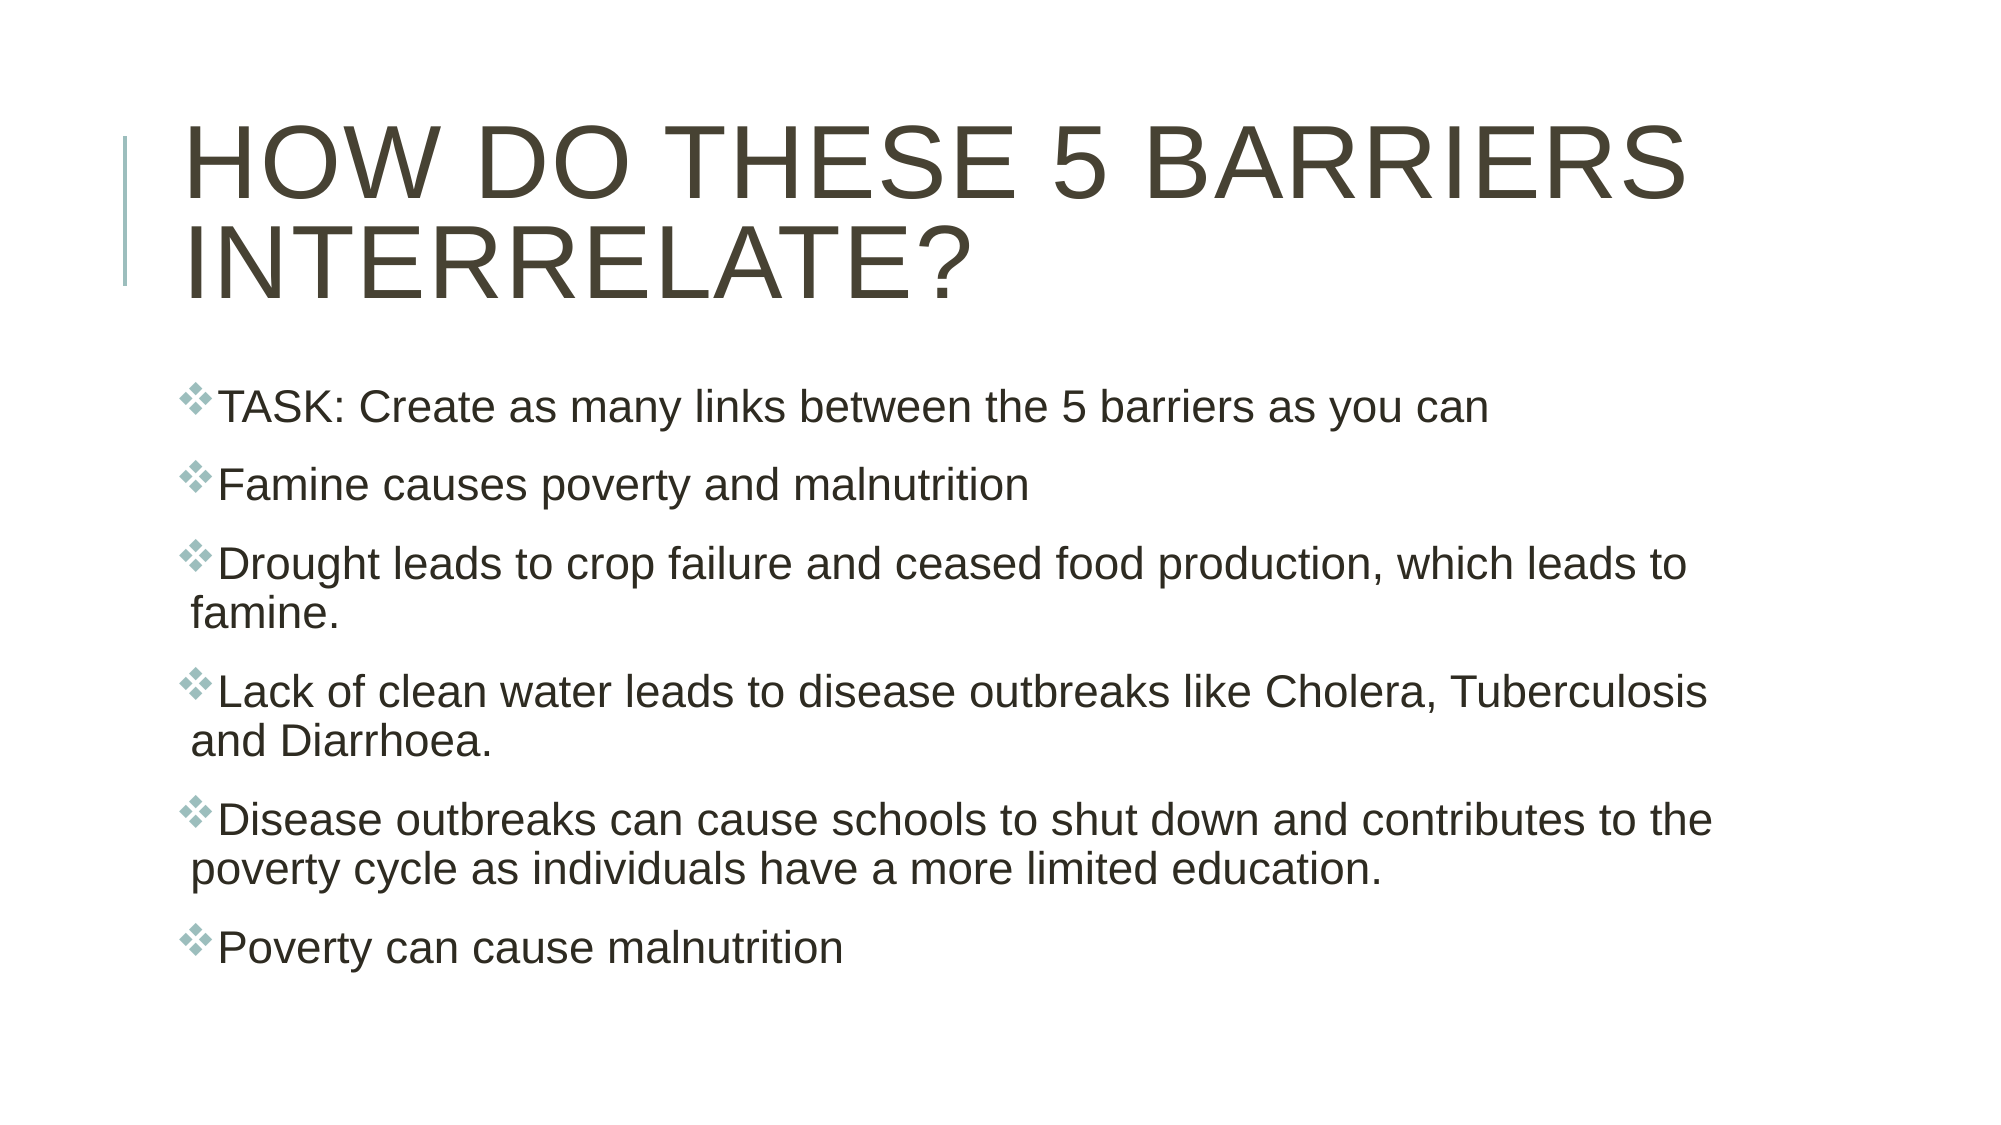

# How do these 5 barriers interrelate?
TASK: Create as many links between the 5 barriers as you can
Famine causes poverty and malnutrition
Drought leads to crop failure and ceased food production, which leads to famine.
Lack of clean water leads to disease outbreaks like Cholera, Tuberculosis and Diarrhoea.
Disease outbreaks can cause schools to shut down and contributes to the poverty cycle as individuals have a more limited education.
Poverty can cause malnutrition